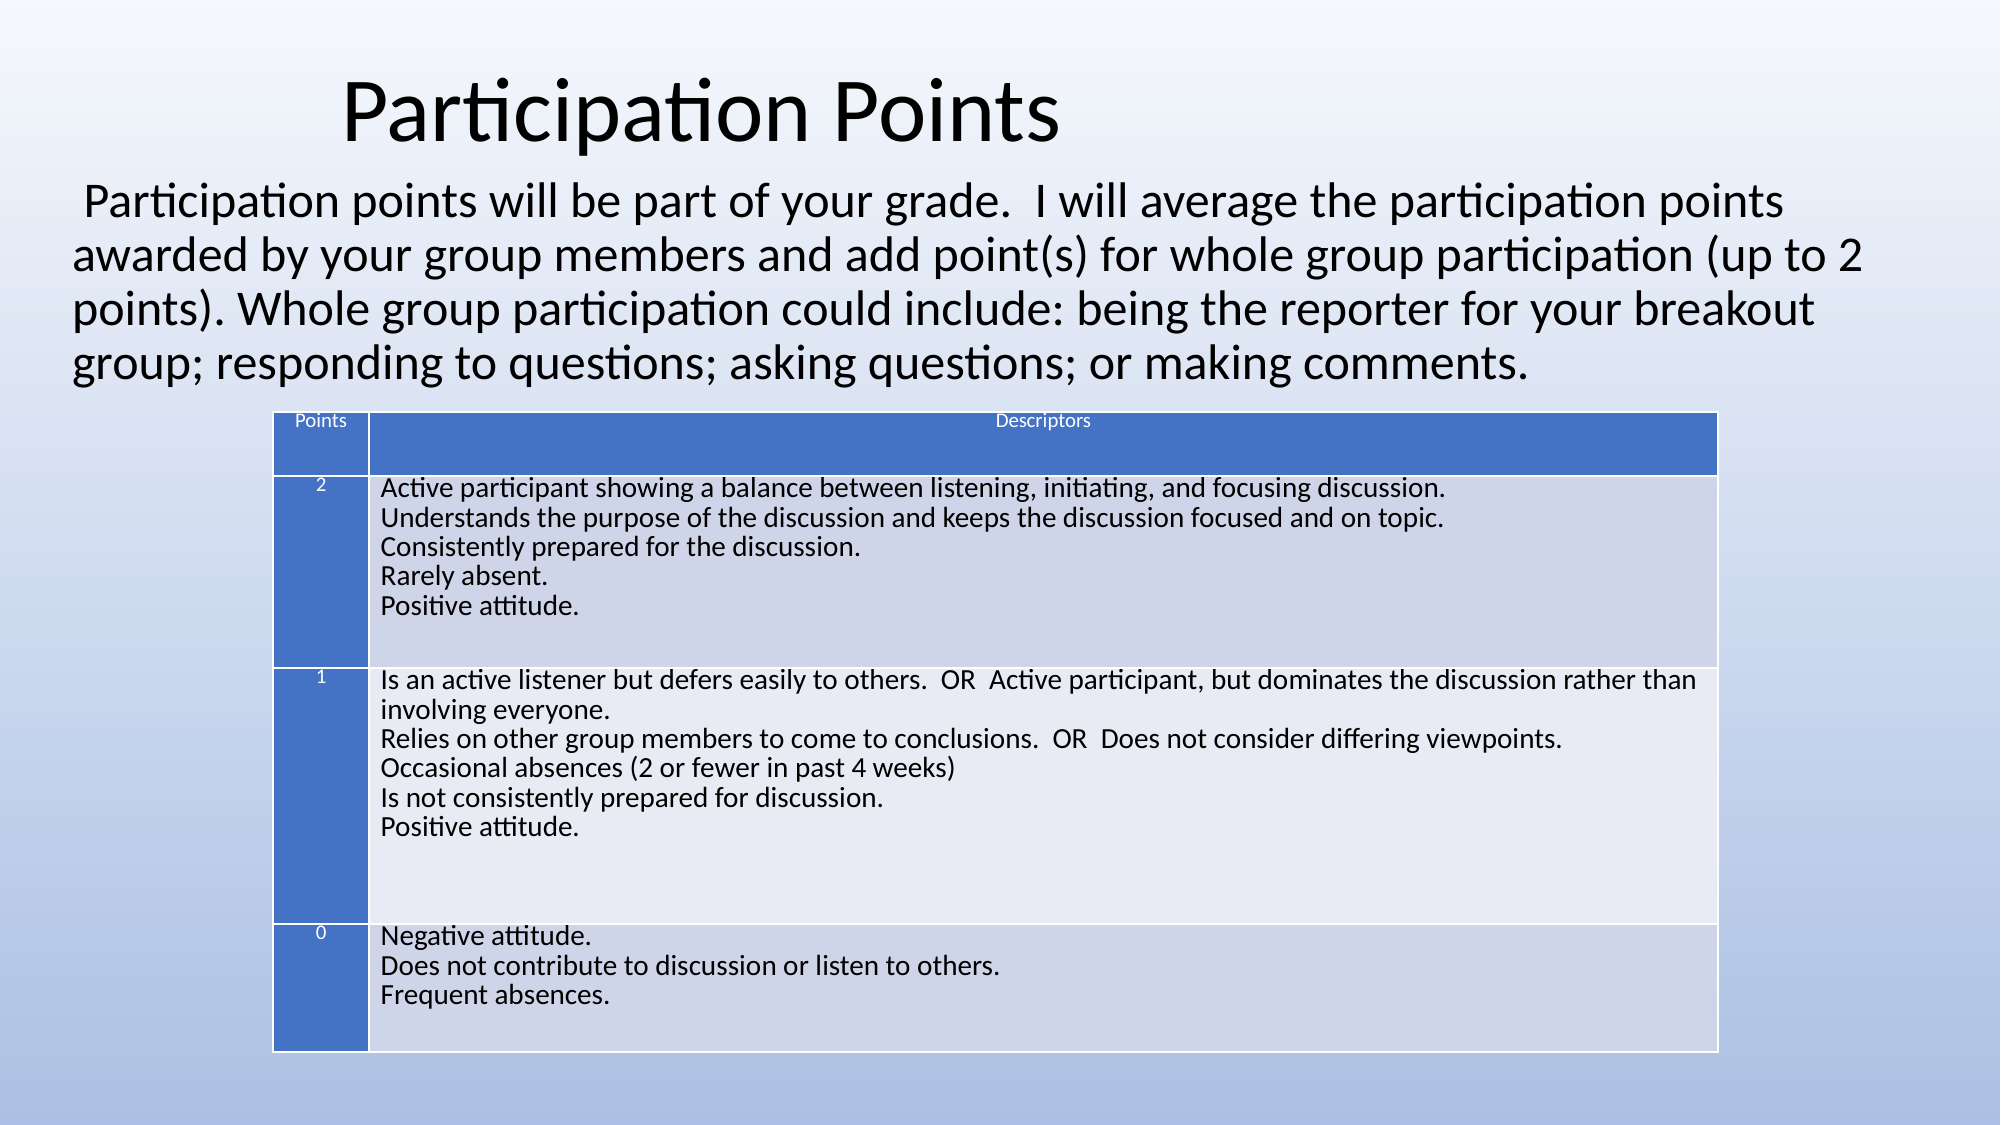

# Participation Points
 Participation points will be part of your grade.  I will average the participation points awarded by your group members and add point(s) for whole group participation (up to 2 points). Whole group participation could include: being the reporter for your breakout group; responding to questions; asking questions; or making comments.

| Points | Descriptors |
| --- | --- |
| 2 | Active participant showing a balance between listening, initiating, and focusing discussion. Understands the purpose of the discussion and keeps the discussion focused and on topic. Consistently prepared for the discussion. Rarely absent. Positive attitude. |
| 1 | Is an active listener but defers easily to others. OR Active participant, but dominates the discussion rather than involving everyone. Relies on other group members to come to conclusions. OR Does not consider differing viewpoints. Occasional absences (2 or fewer in past 4 weeks) Is not consistently prepared for discussion. Positive attitude. |
| 0 | Negative attitude. Does not contribute to discussion or listen to others. Frequent absences. |